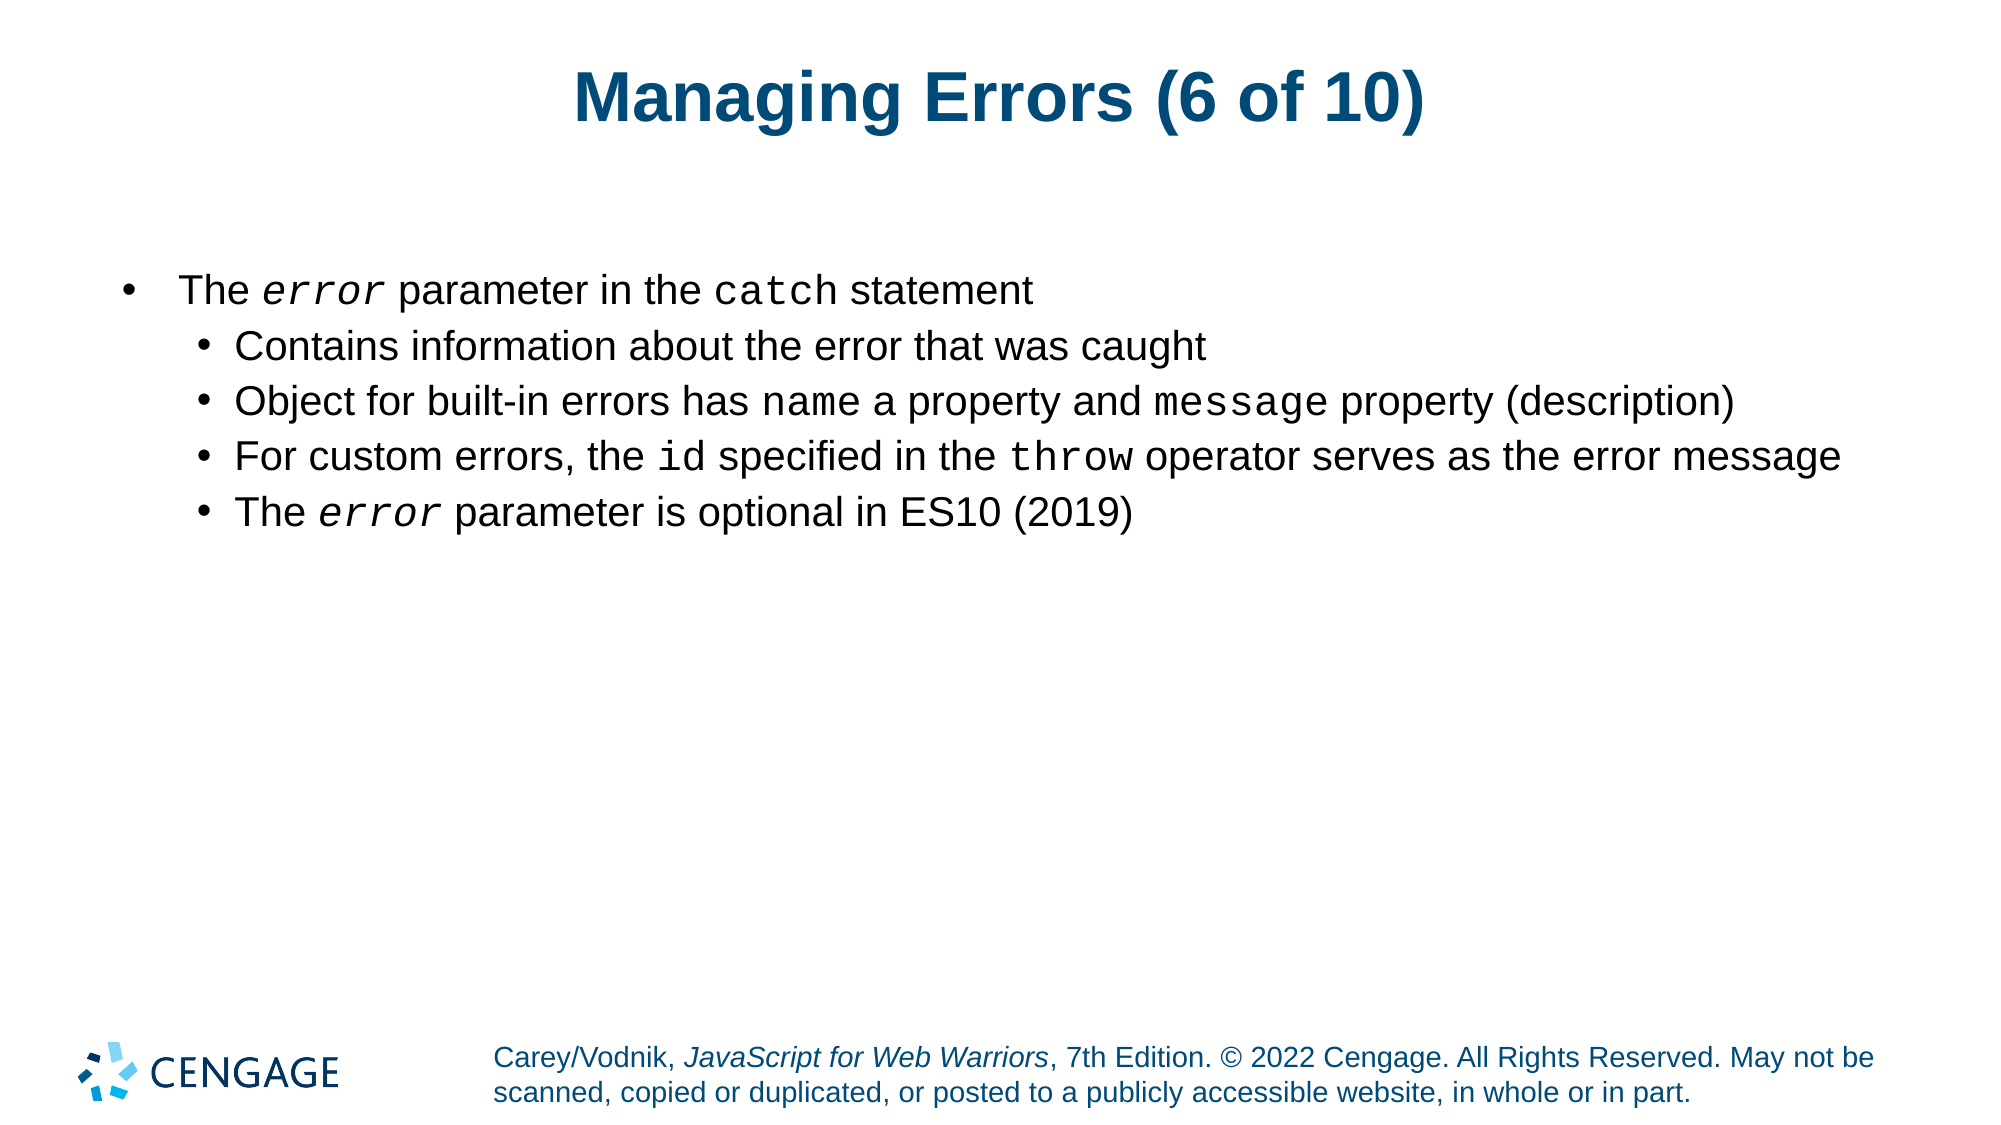

# Managing Errors (6 of 10)
The error parameter in the catch statement
Contains information about the error that was caught
Object for built-in errors has name a property and message property (description)
For custom errors, the id specified in the throw operator serves as the error message
The error parameter is optional in ES10 (2019)